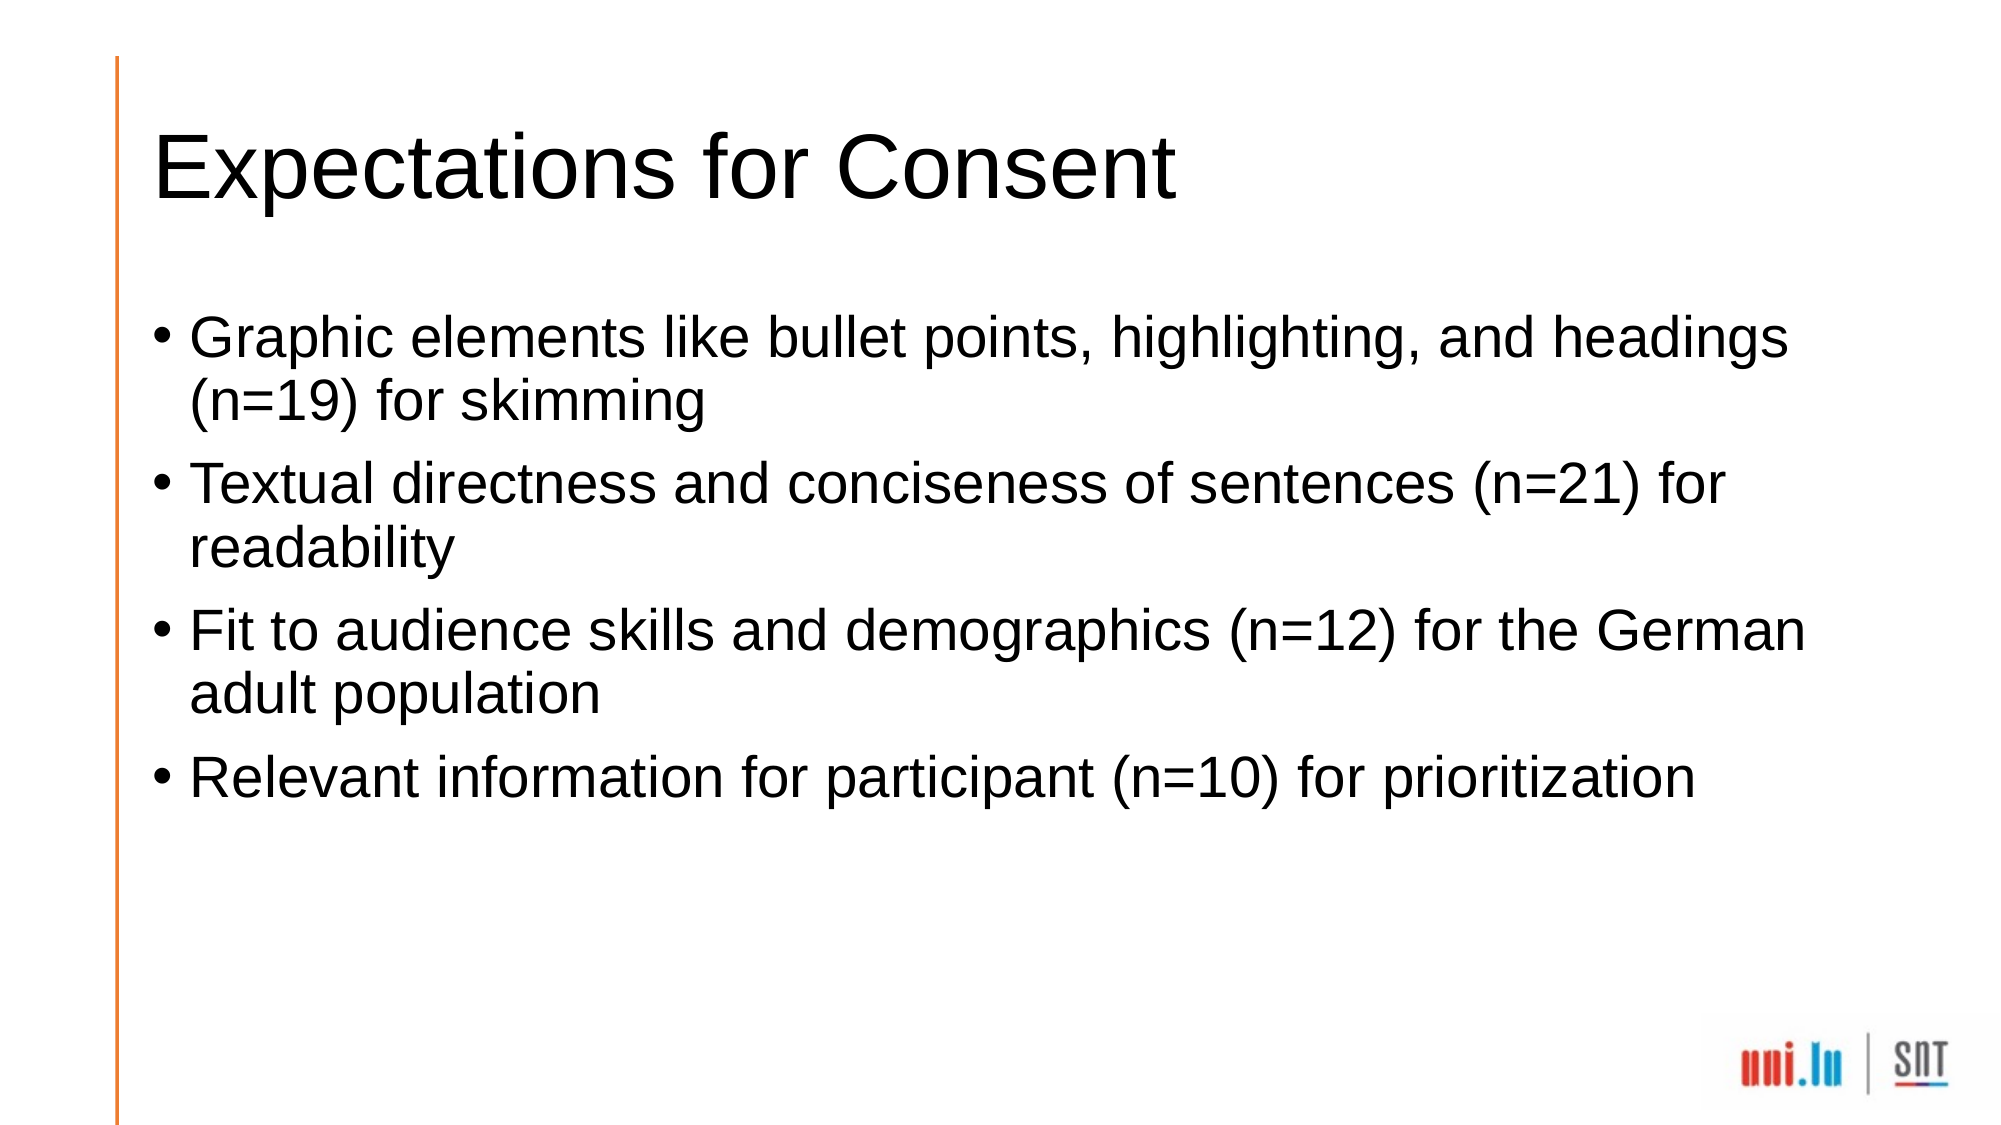

# Expectations for Consent
Graphic elements like bullet points, highlighting, and headings (n=19) for skimming
Textual directness and conciseness of sentences (n=21) for readability
Fit to audience skills and demographics (n=12) for the German adult population
Relevant information for participant (n=10) for prioritization